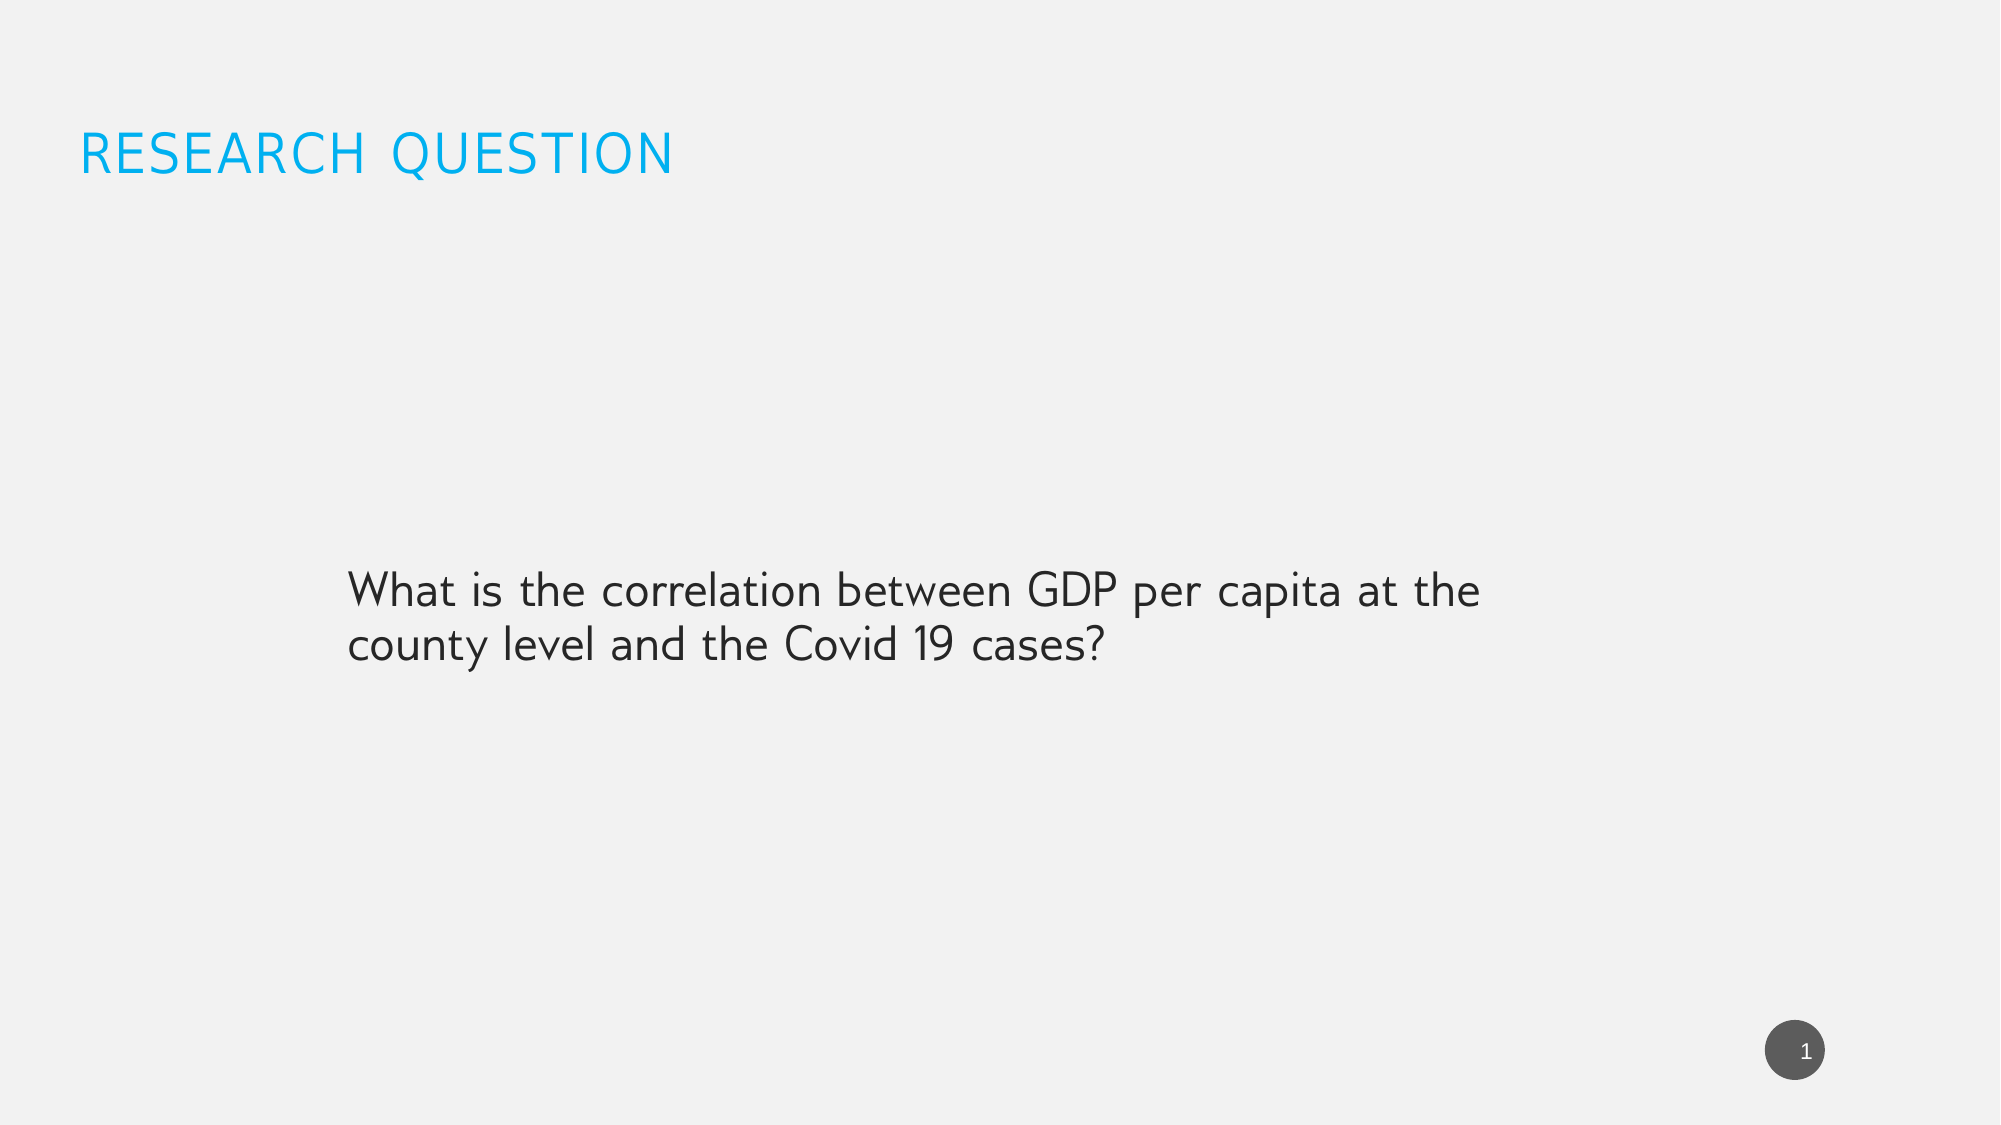

# Research Question
What is the correlation between GDP per capita at the county level and the Covid 19 cases?
1